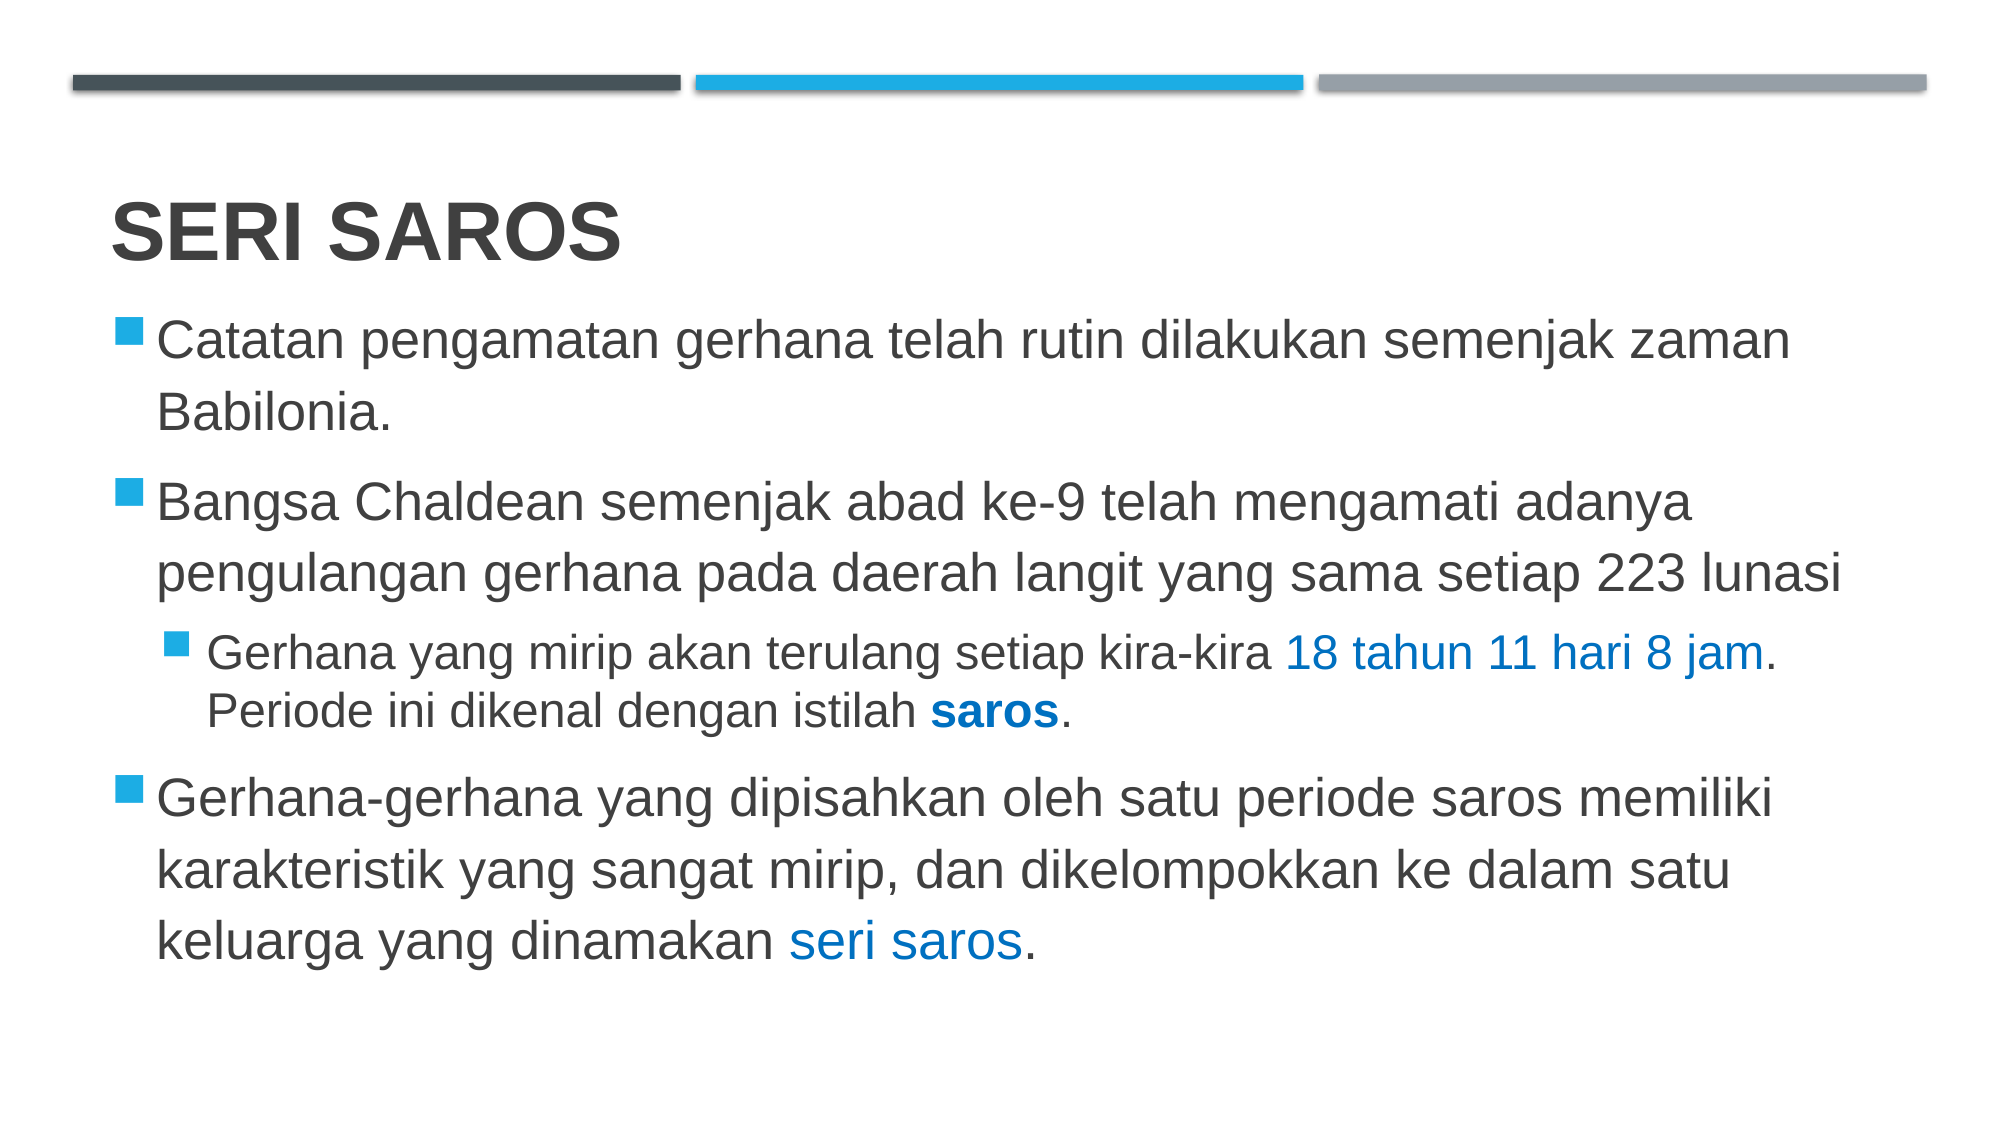

# Seri Saros
Catatan pengamatan gerhana telah rutin dilakukan semenjak zaman Babilonia.
Bangsa Chaldean semenjak abad ke-9 telah mengamati adanya pengulangan gerhana pada daerah langit yang sama setiap 223 lunasi
Gerhana yang mirip akan terulang setiap kira-kira 18 tahun 11 hari 8 jam.
Periode ini dikenal dengan istilah saros.
Gerhana-gerhana yang dipisahkan oleh satu periode saros memiliki karakteristik yang sangat mirip, dan dikelompokkan ke dalam satu keluarga yang dinamakan seri saros.